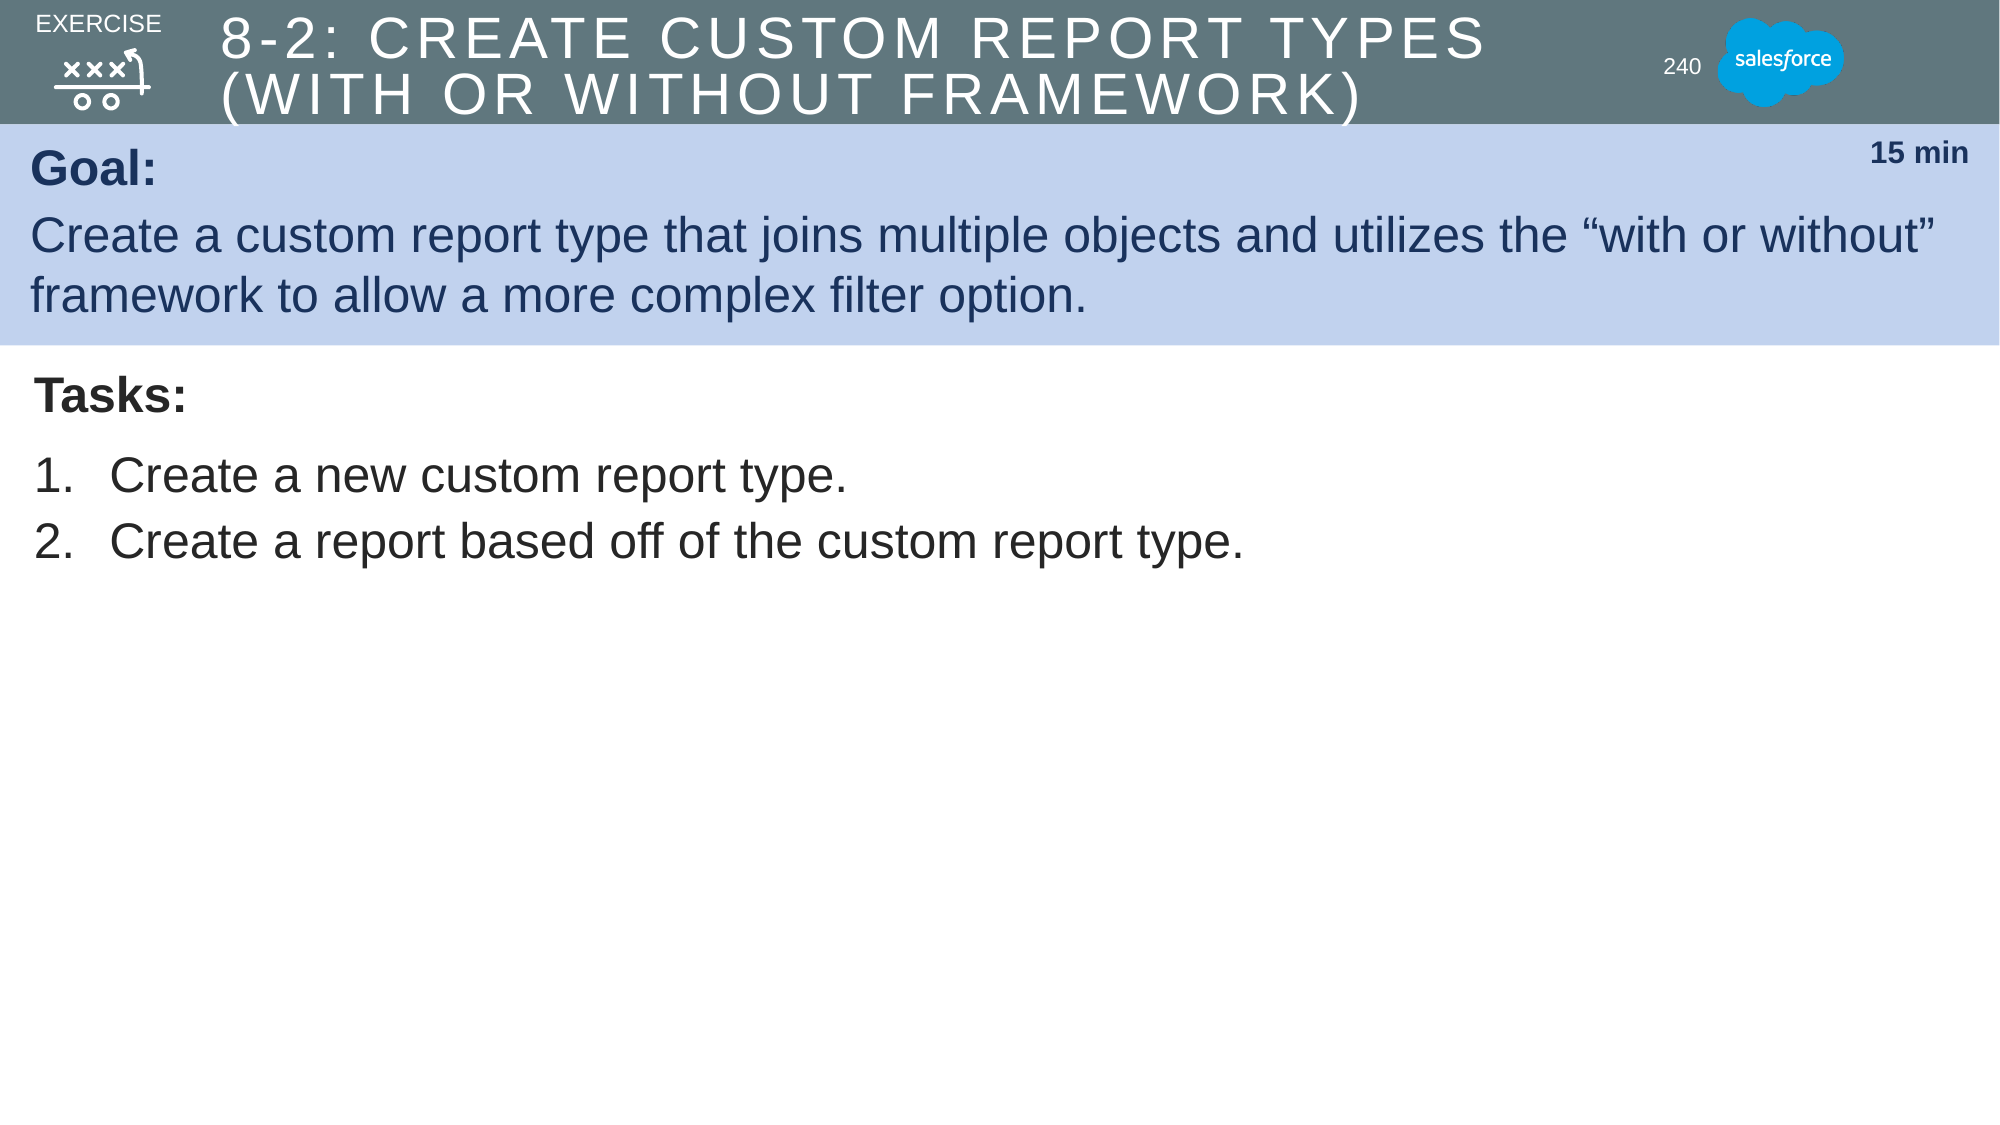

exercise
# 8-2: Create Custom report types (with or without framework)
240
Goal:
Create a custom report type that joins multiple objects and utilizes the “with or without” framework to allow a more complex filter option.
15 min
Tasks:
Create a new custom report type.
Create a report based off of the custom report type.